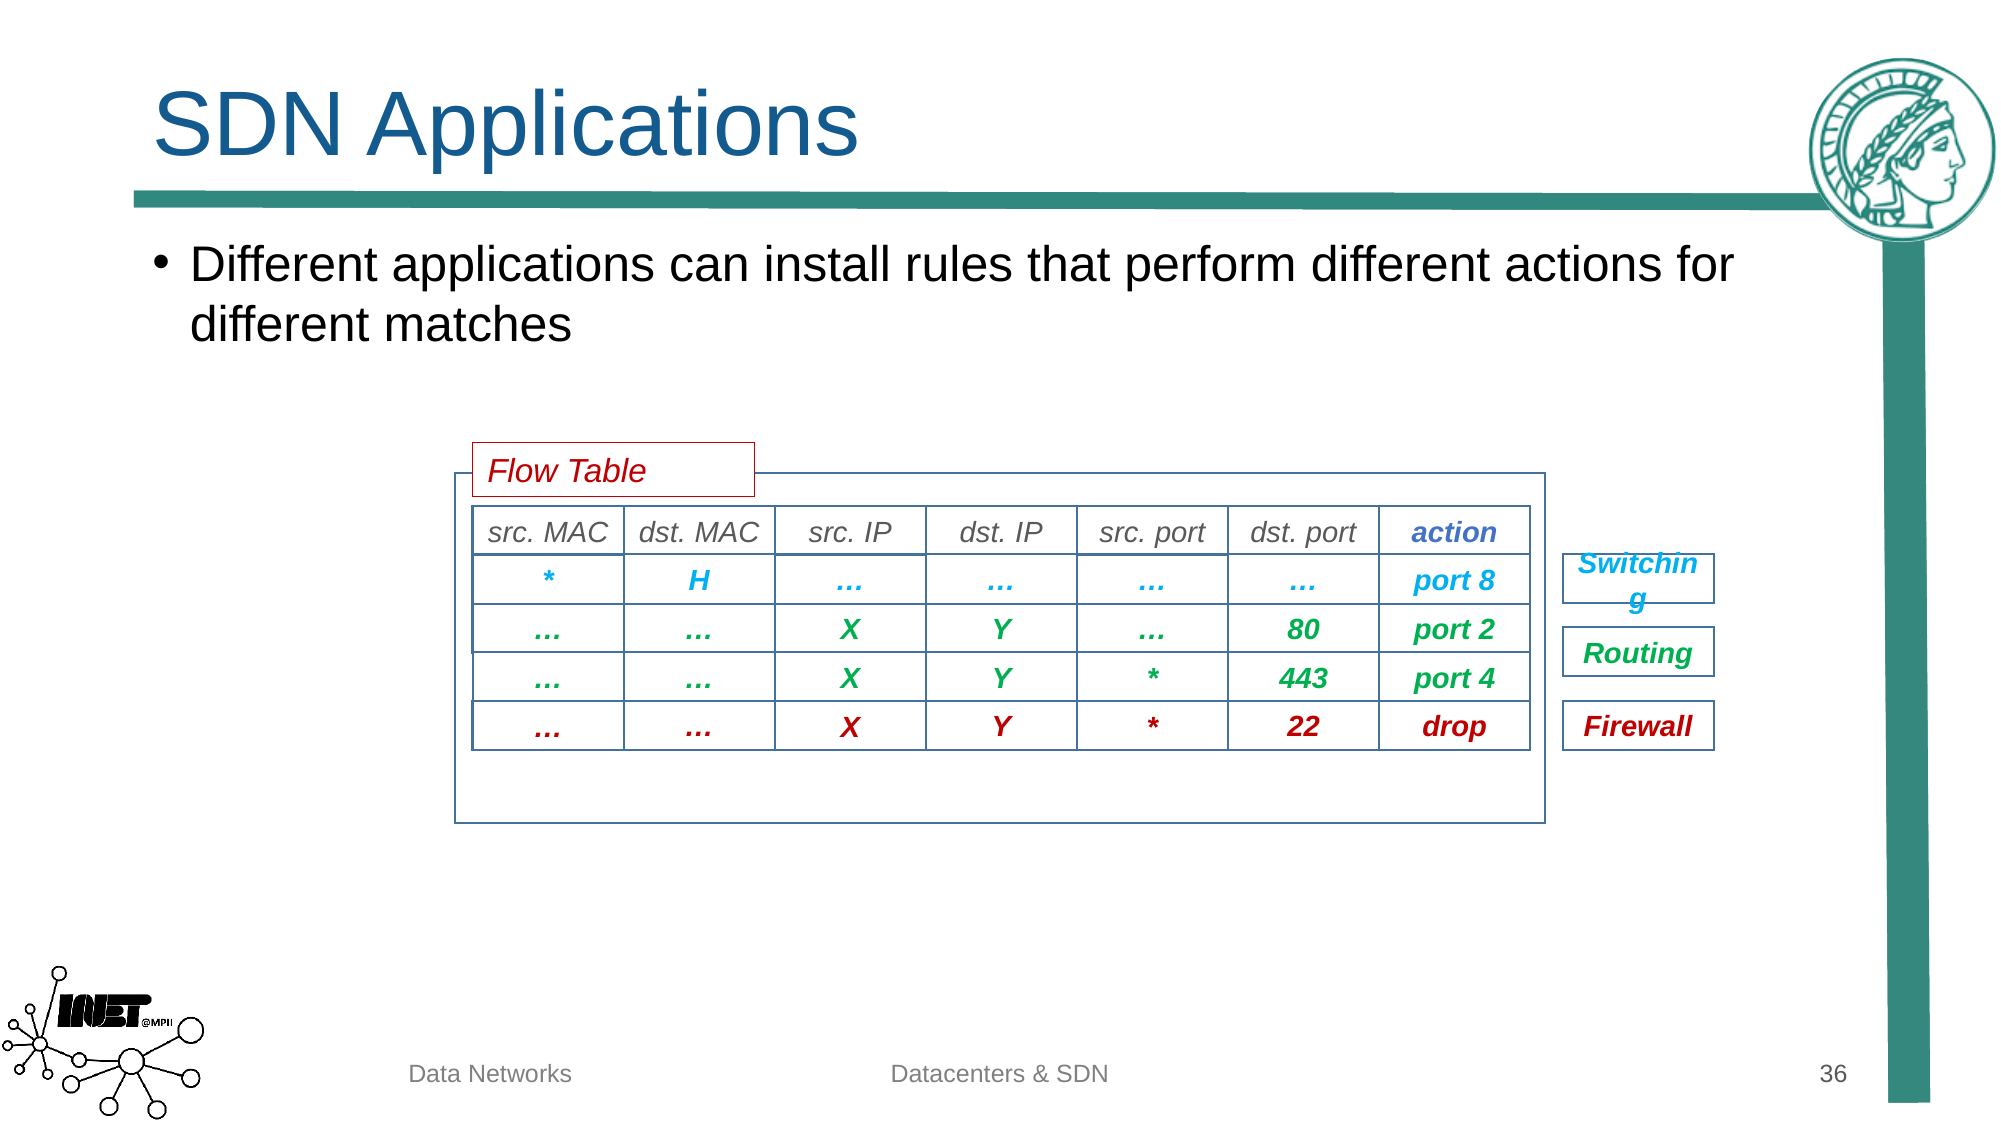

# SDN Applications
Different applications can install rules that perform different actions for different matches
Flow Table

dst. MAC
src. MAC
dst. IP
src. IP
dst. port
src. port
action
Switching
H
*
…
…
…
…
port 8
…
…
Y
X
80
…
port 2
Routing
…
…
Y
X
443
*
port 4
…
…
Y
X
22
*
drop
Firewall
Data Networks
Datacenters & SDN
36